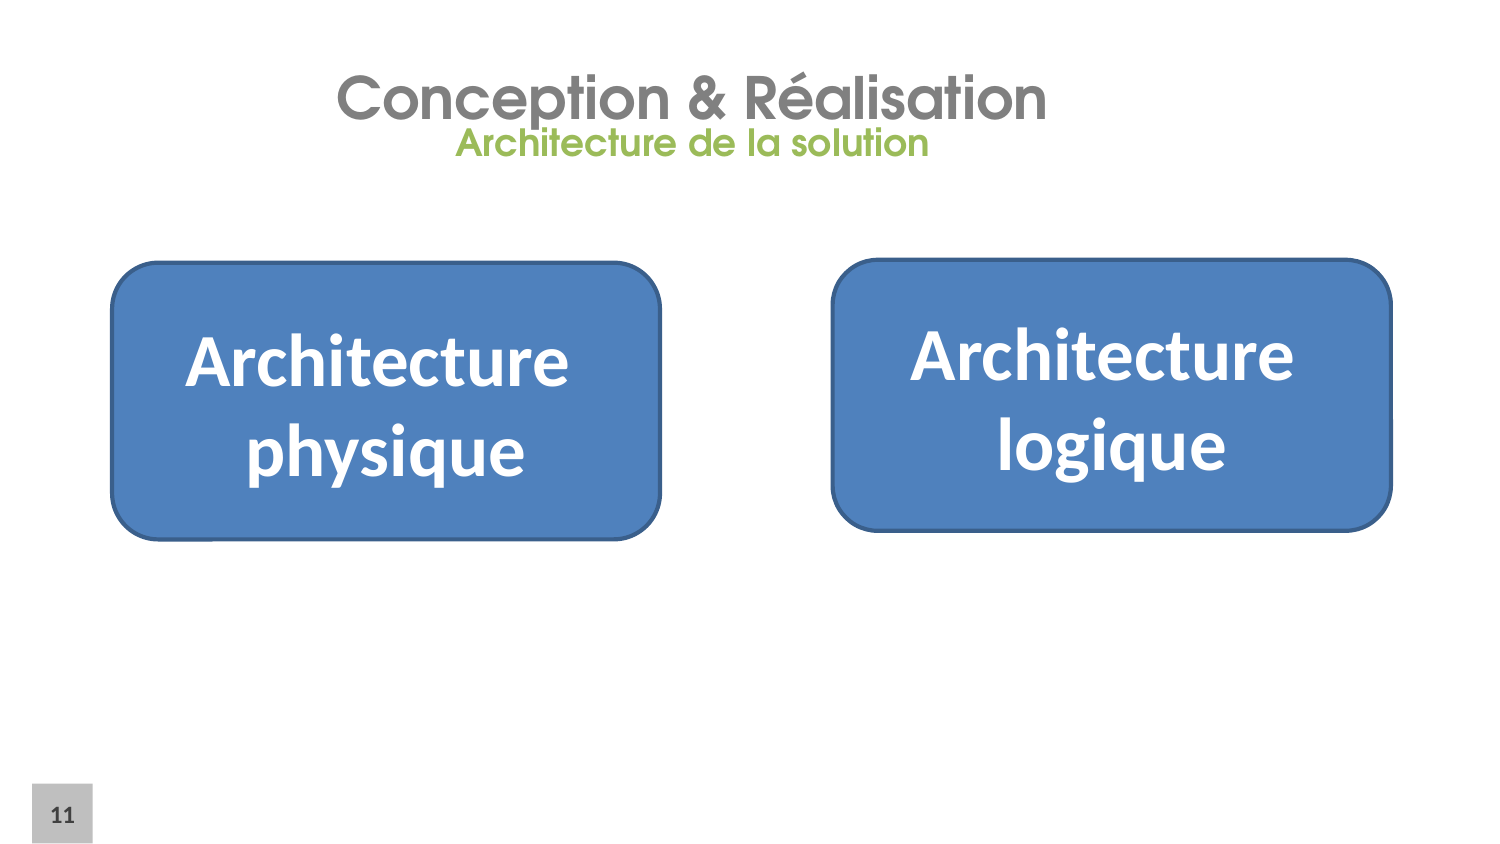

# Conception & Réalisation
Architecture de la solution
Architecture
logique
Architecture
physique